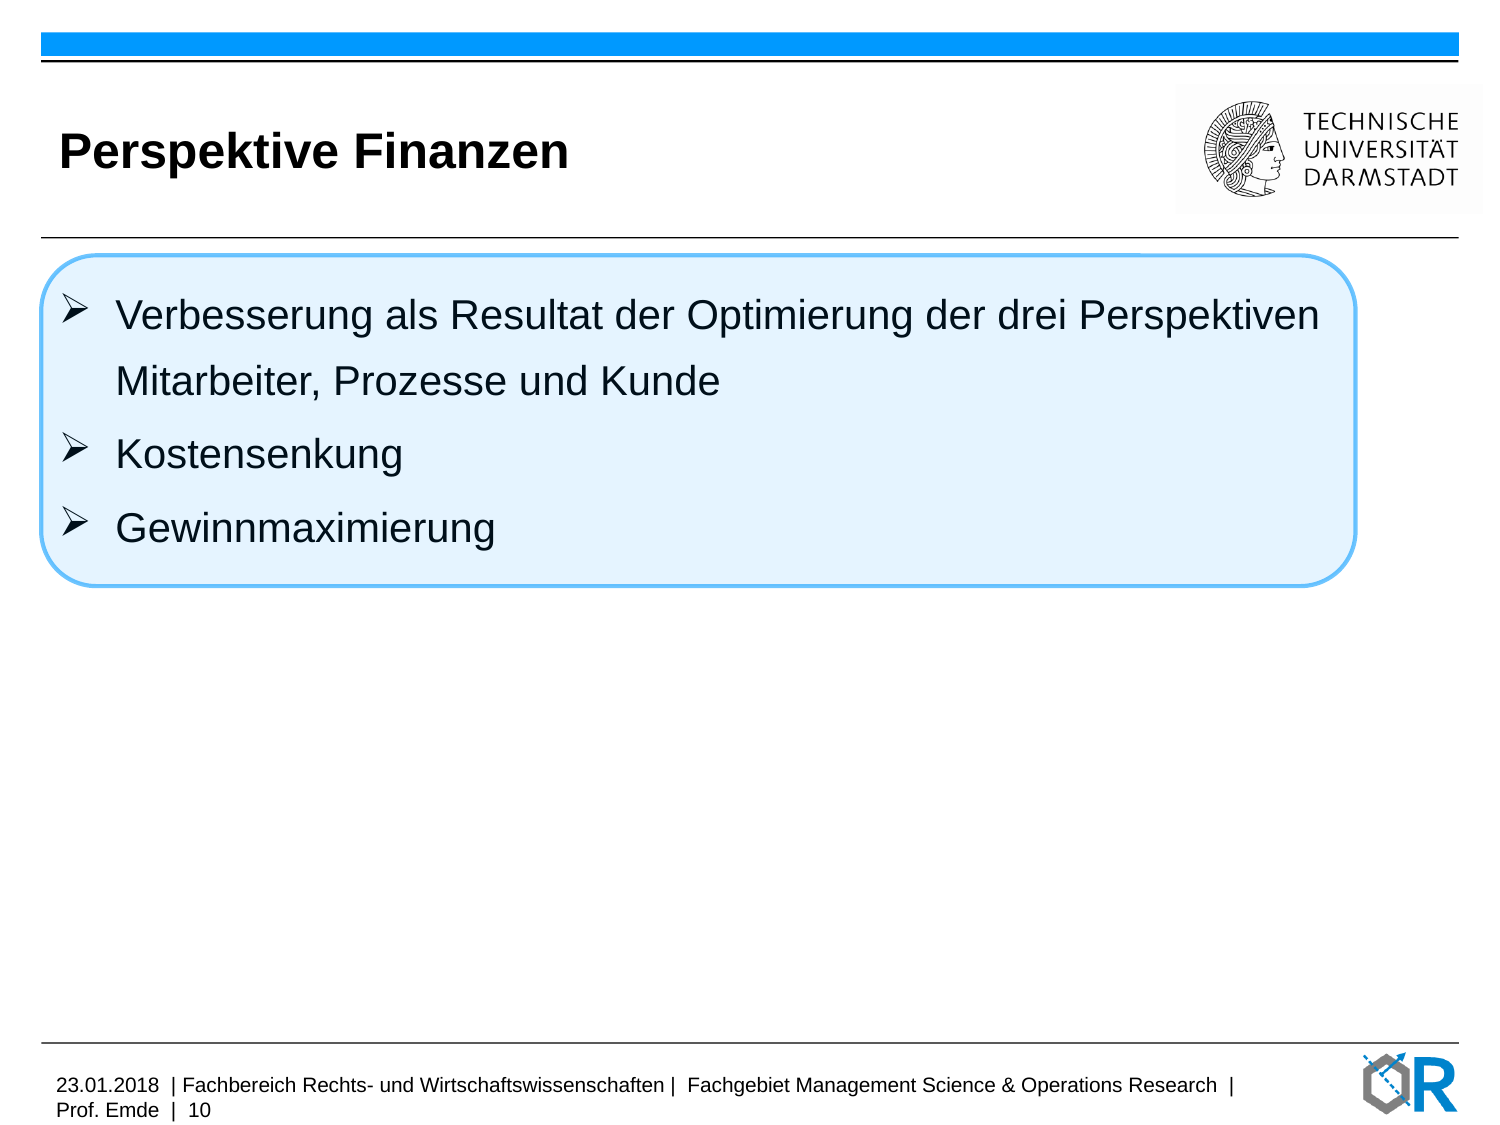

# Perspektive Finanzen

Verbesserung als Resultat der Optimierung der drei Perspektiven Mitarbeiter, Prozesse und Kunde
Kostensenkung
Gewinnmaximierung